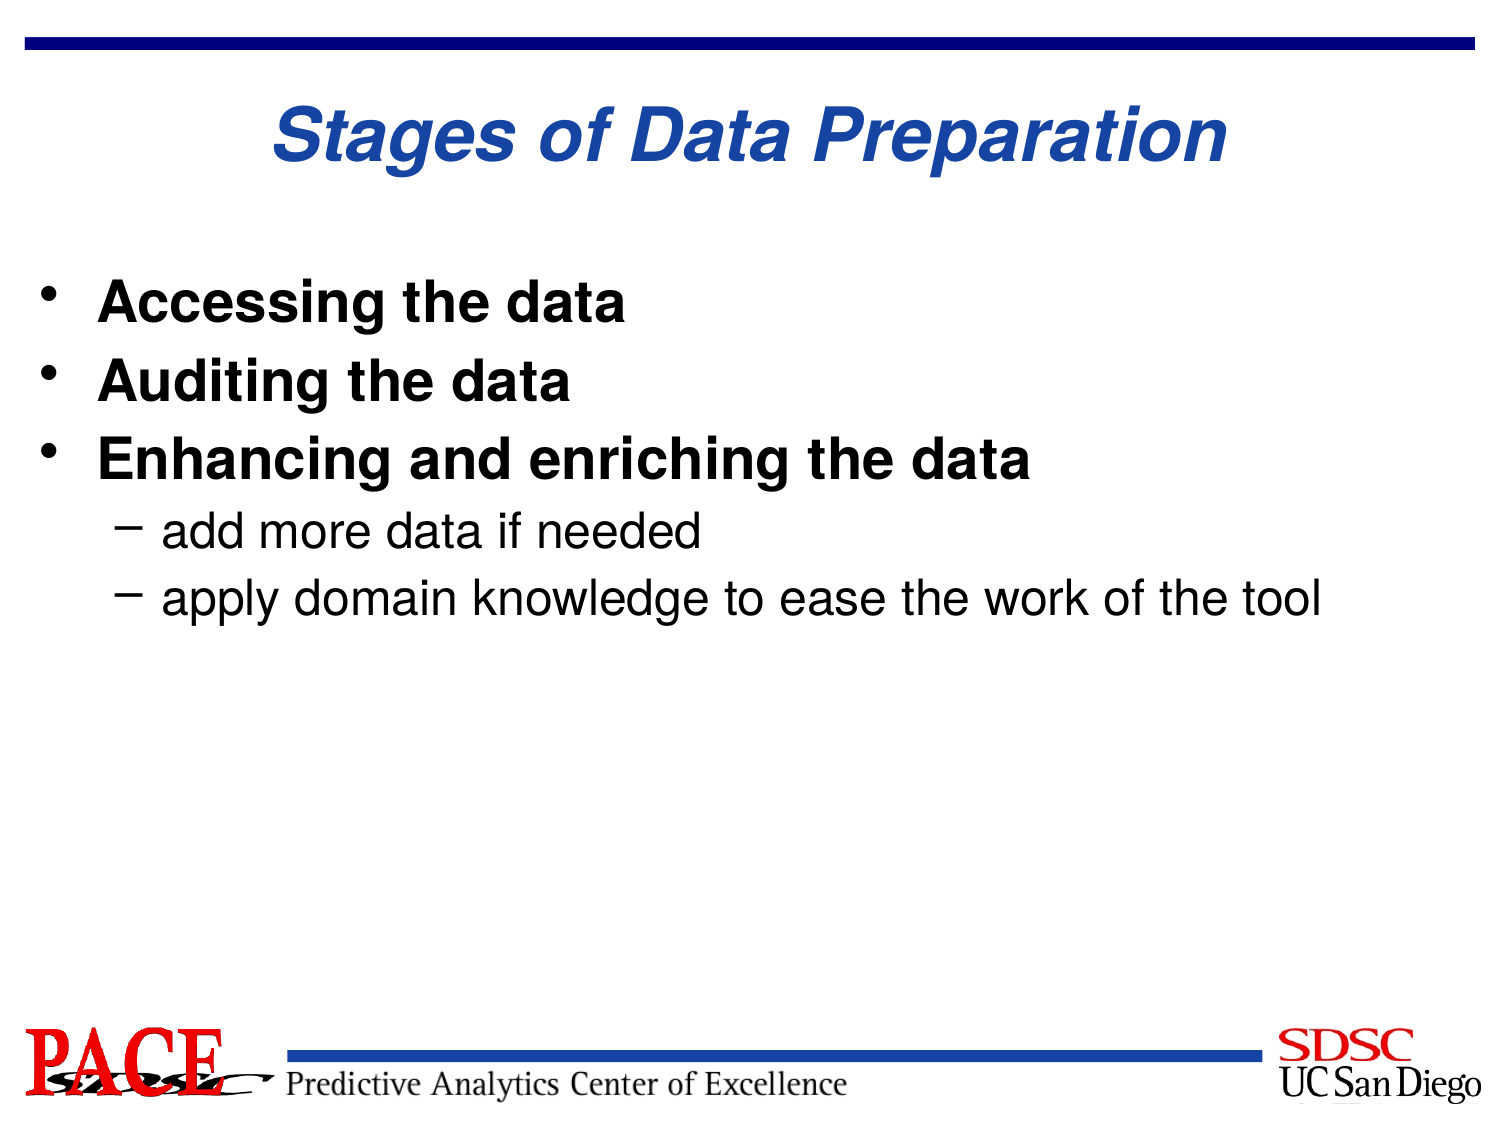

# Stages of Data Preparation
Accessing the data
Auditing the data
Enhancing and enriching the data
add more data if needed
apply domain knowledge to ease the work of the tool